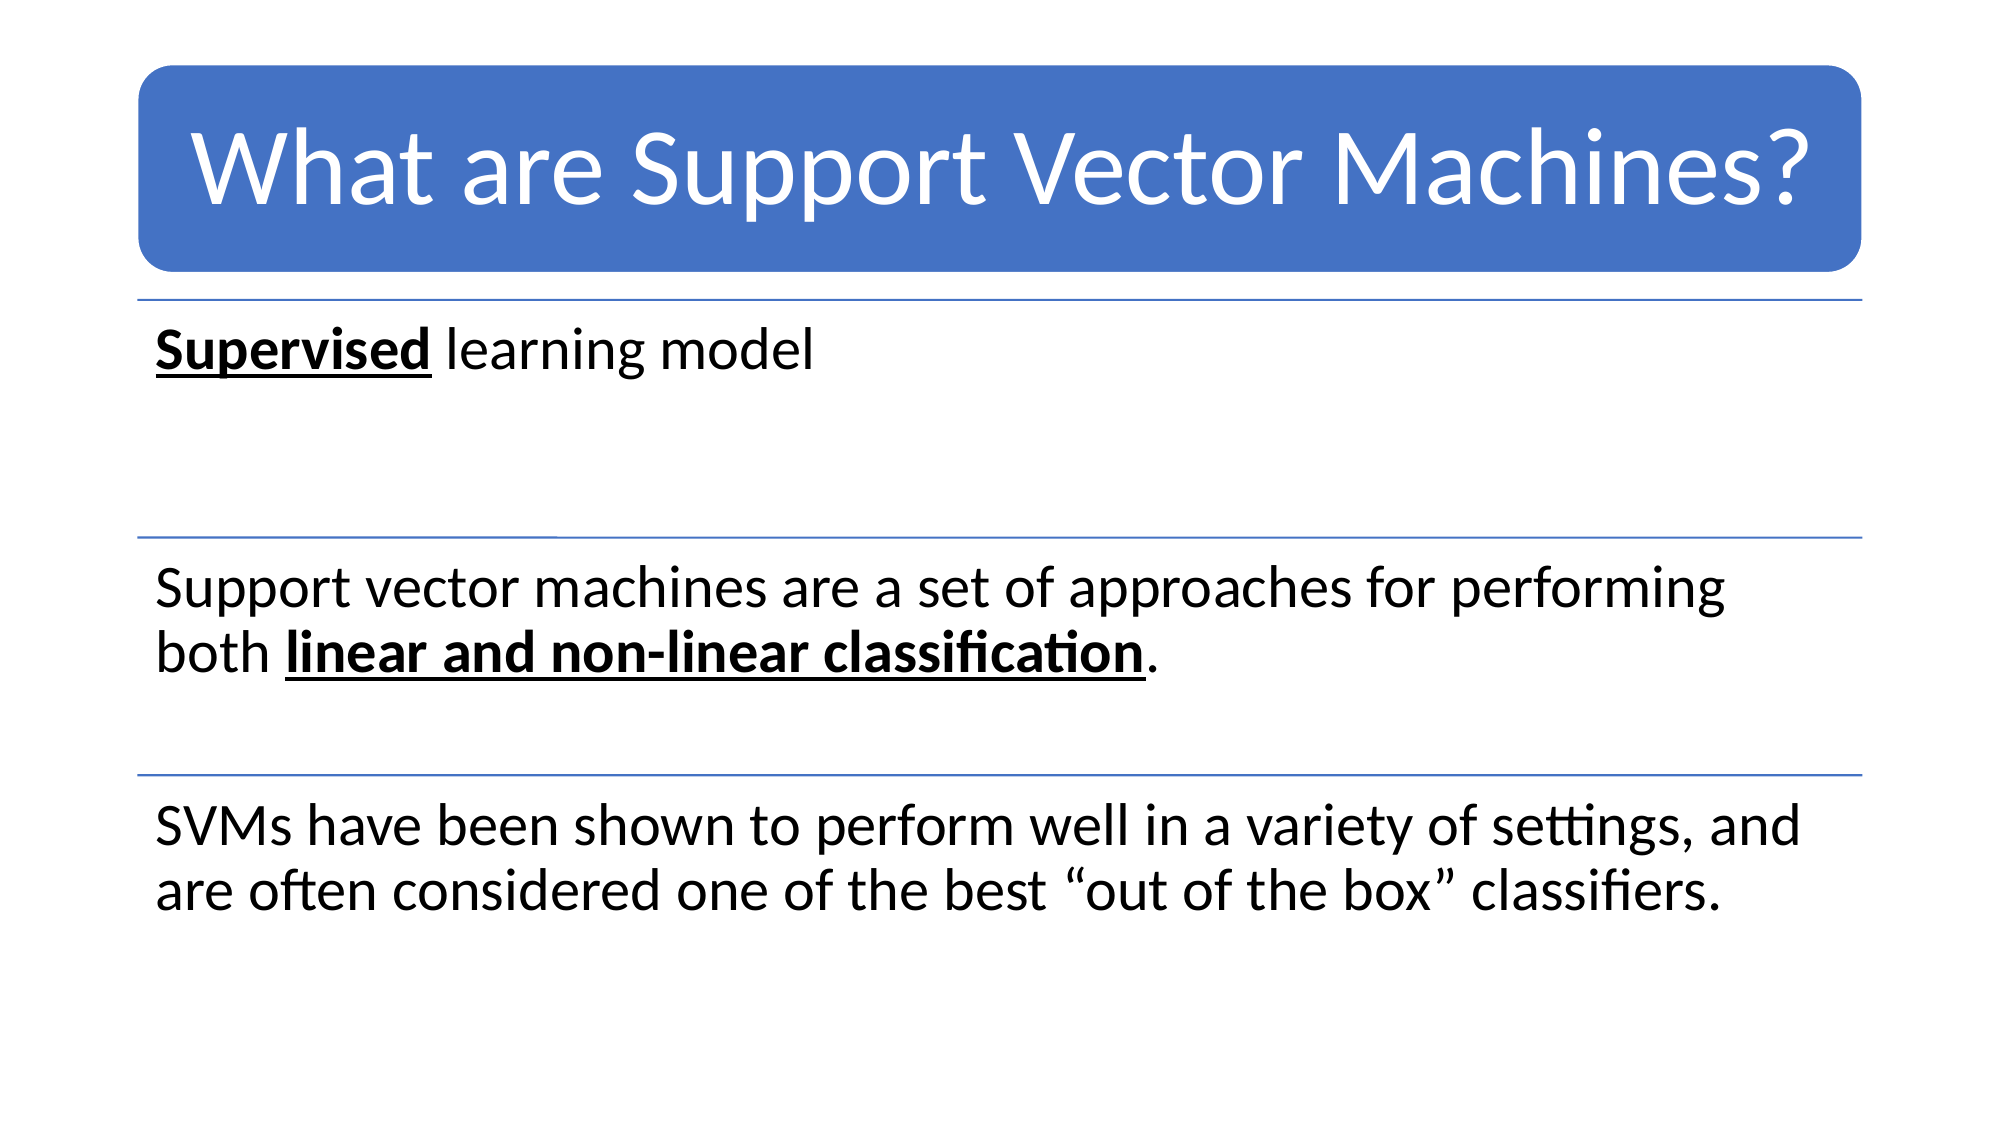

What are Support Vector Machines?
Supervised learning model
Support vector machines are a set of approaches for performing both linear and non-linear classification.
SVMs have been shown to perform well in a variety of settings, and are often considered one of the best “out of the box” classifiers.